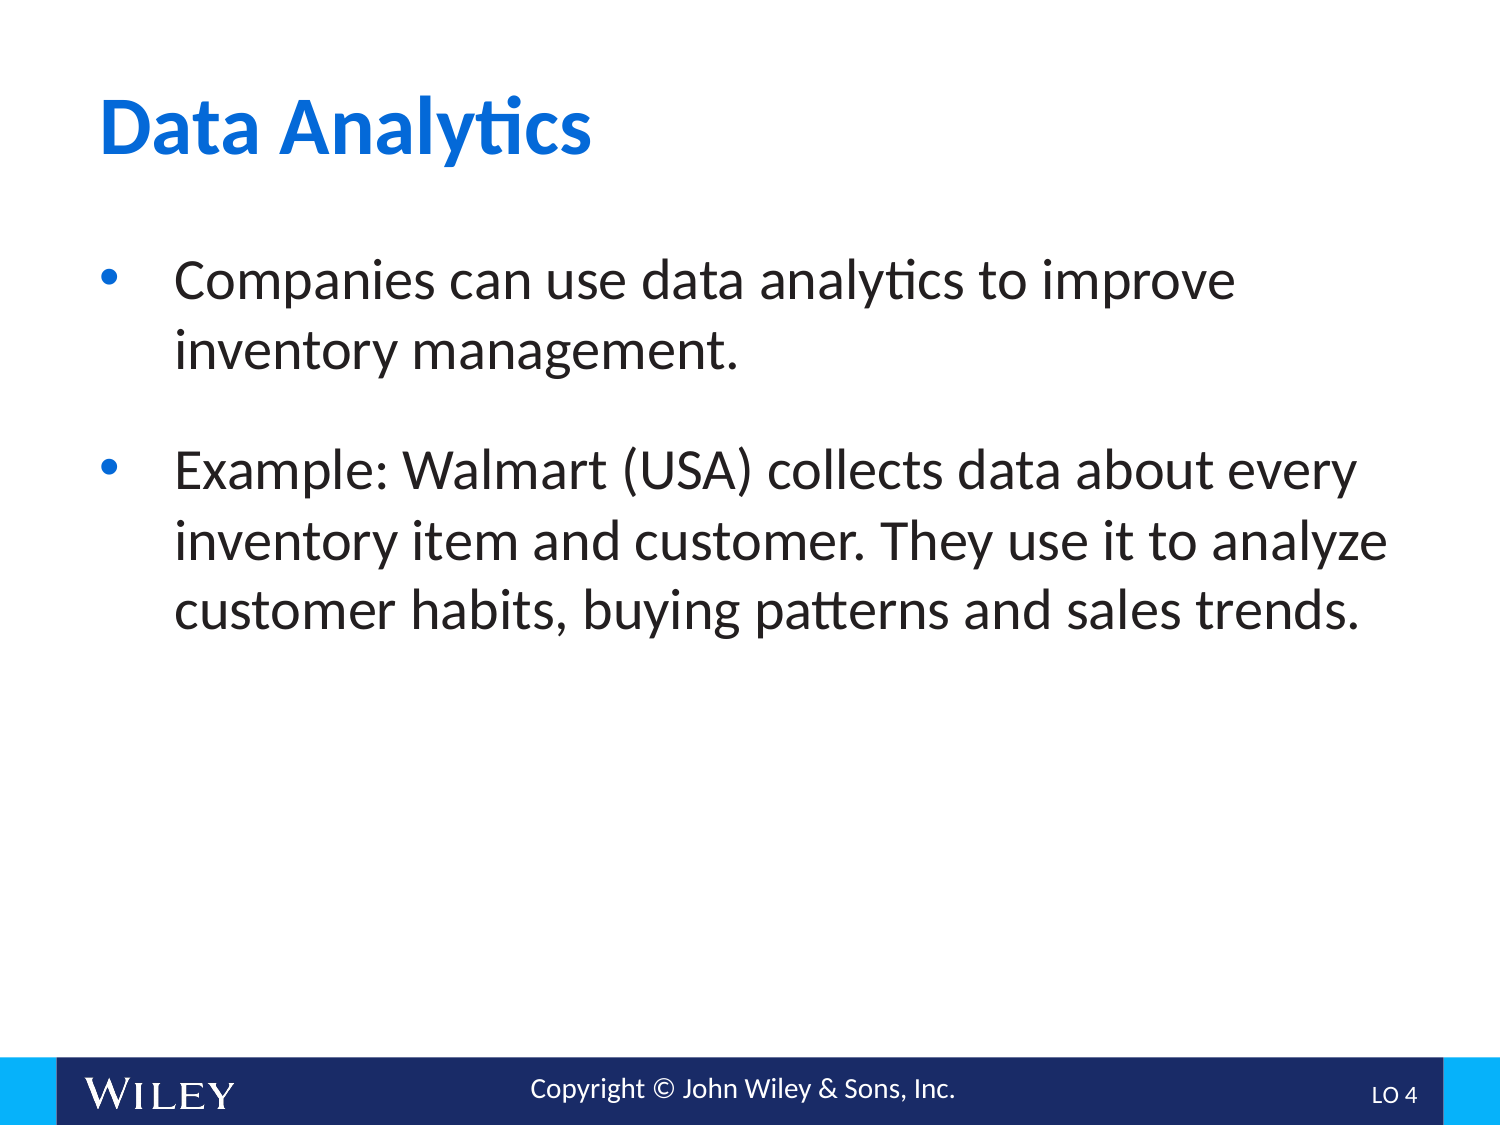

# Data Analytics
Companies can use data analytics to improve inventory management.
Example: Walmart (USA) collects data about every inventory item and customer. They use it to analyze customer habits, buying patterns and sales trends.
L O 4